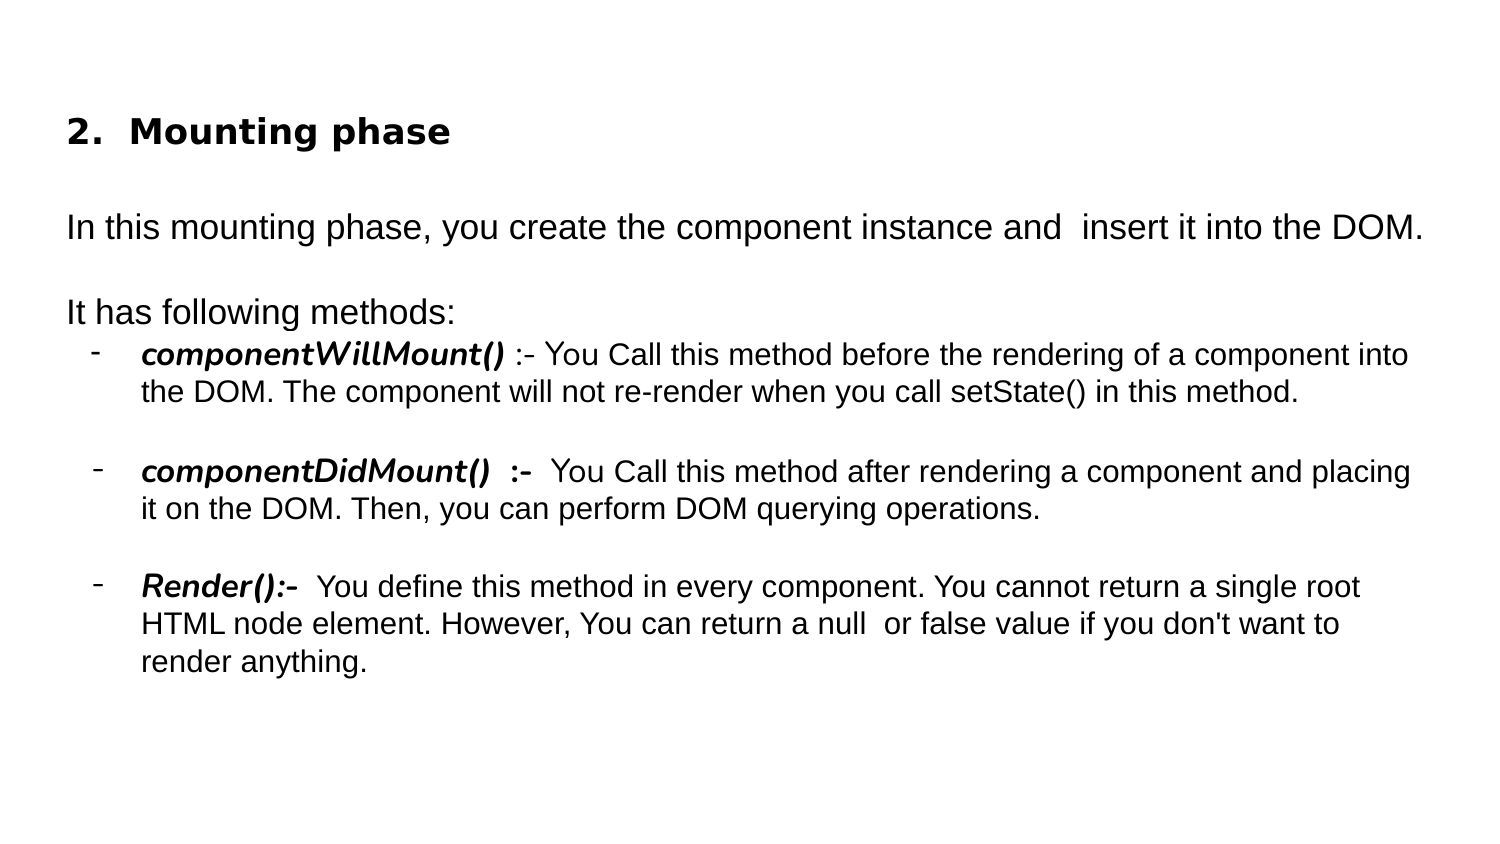

# 2.  Mounting phase

In this mounting phase, you create the component instance and  insert it into the DOM.

It has following methods:
componentWillMount() :- You Call this method before the rendering of a component into the DOM. The component will not re-render when you call setState() in this method.

componentDidMount()  :-  You Call this method after rendering a component and placing it on the DOM. Then, you can perform DOM querying operations.

Render():-  You define this method in every component. You cannot return a single root HTML node element. However, You can return a null  or false value if you don't want to render anything.